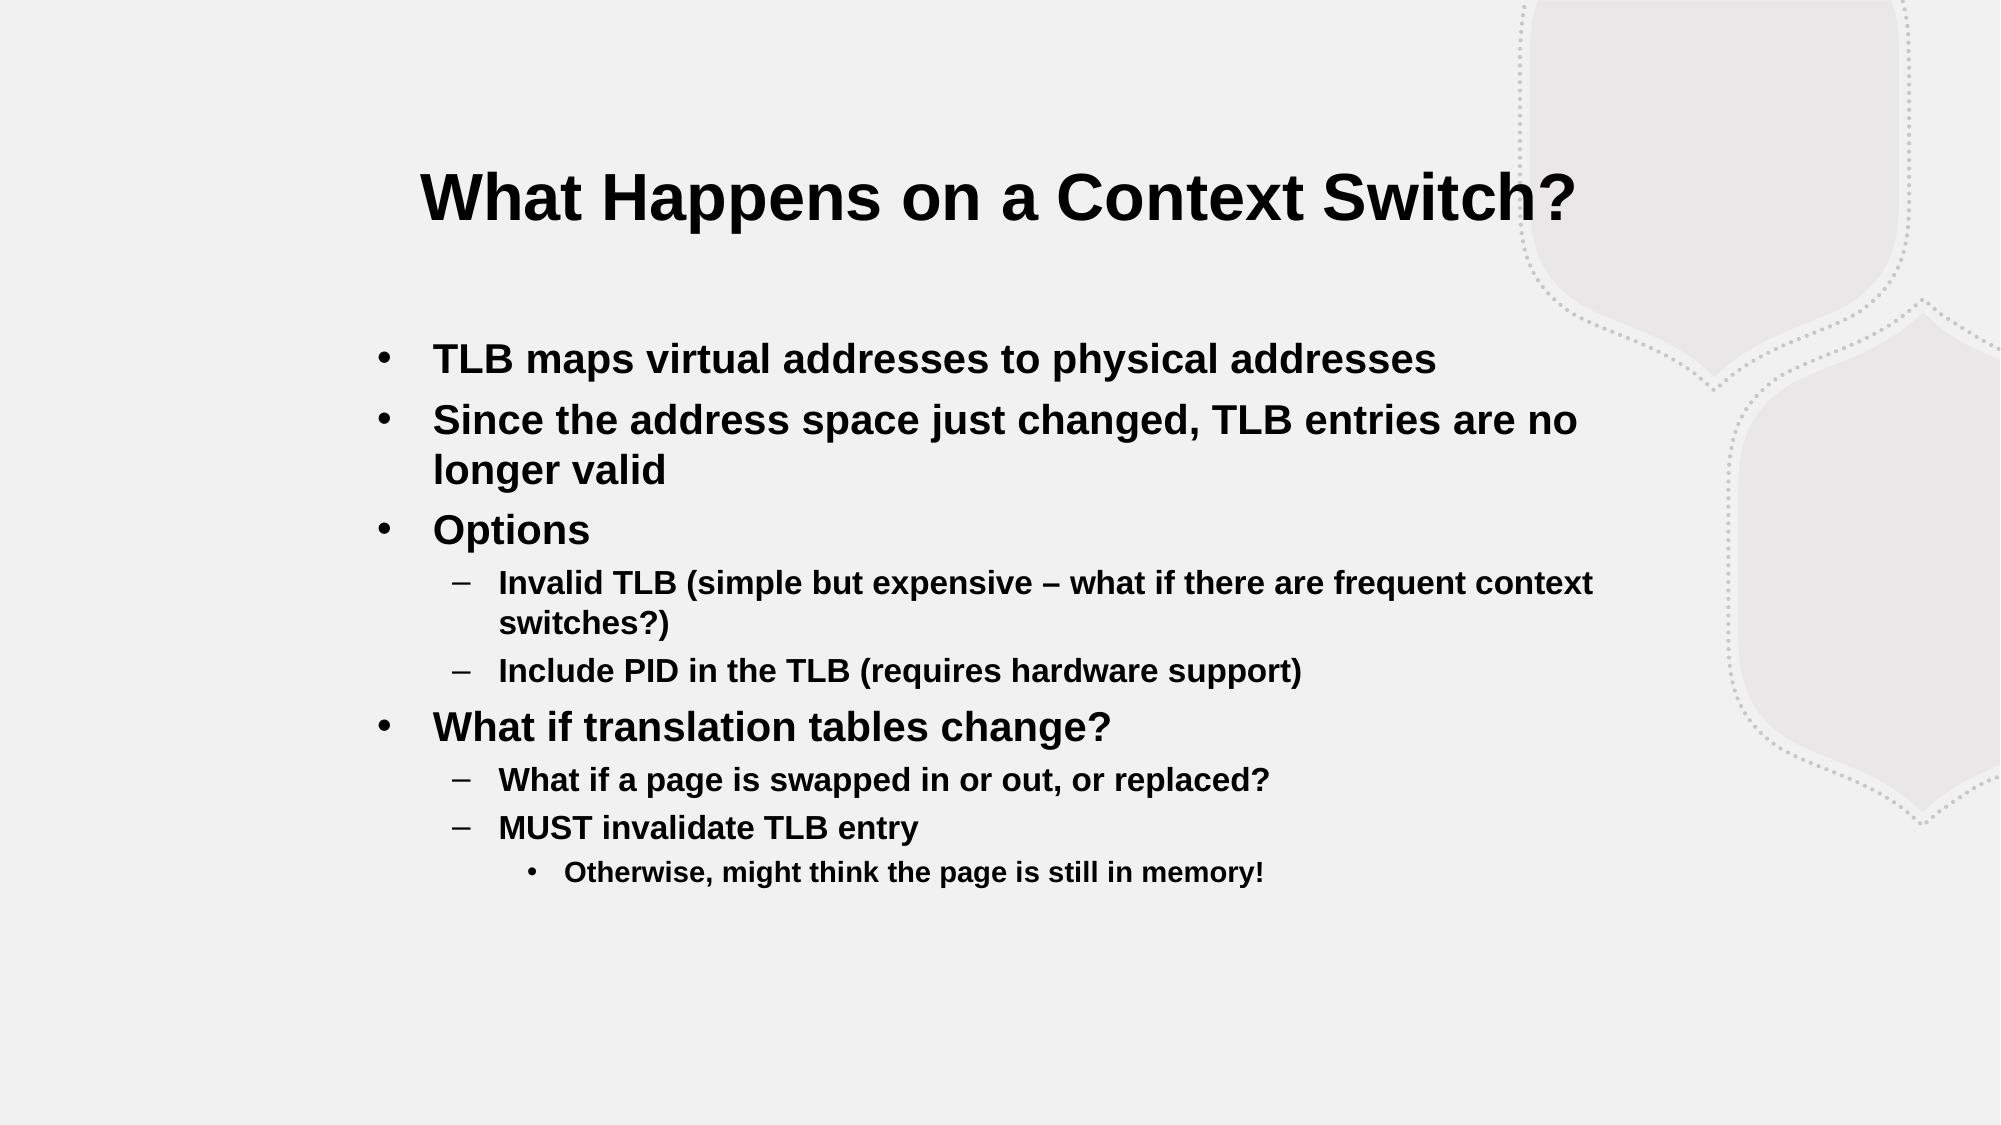

What Happens on a Context Switch?
TLB maps virtual addresses to physical addresses
Since the address space just changed, TLB entries are no longer valid
Options
Invalid TLB (simple but expensive – what if there are frequent context switches?)
Include PID in the TLB (requires hardware support)
What if translation tables change?
What if a page is swapped in or out, or replaced?
MUST invalidate TLB entry
Otherwise, might think the page is still in memory!